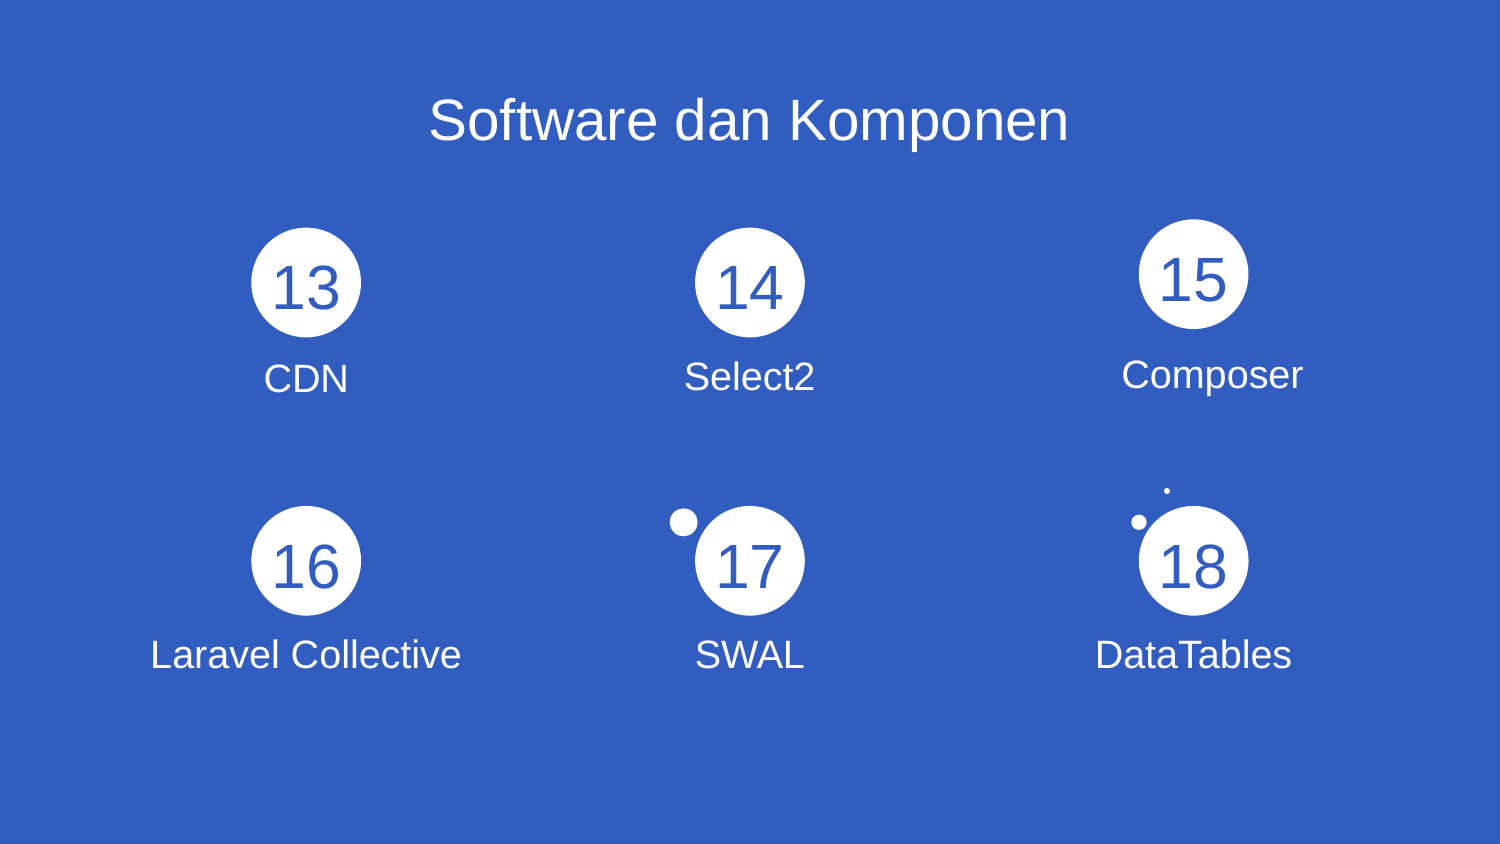

# Software dan Komponen

15

13
14
Composer
Select2
CDN

16

17
18

Laravel Collective
SWAL
DataTables